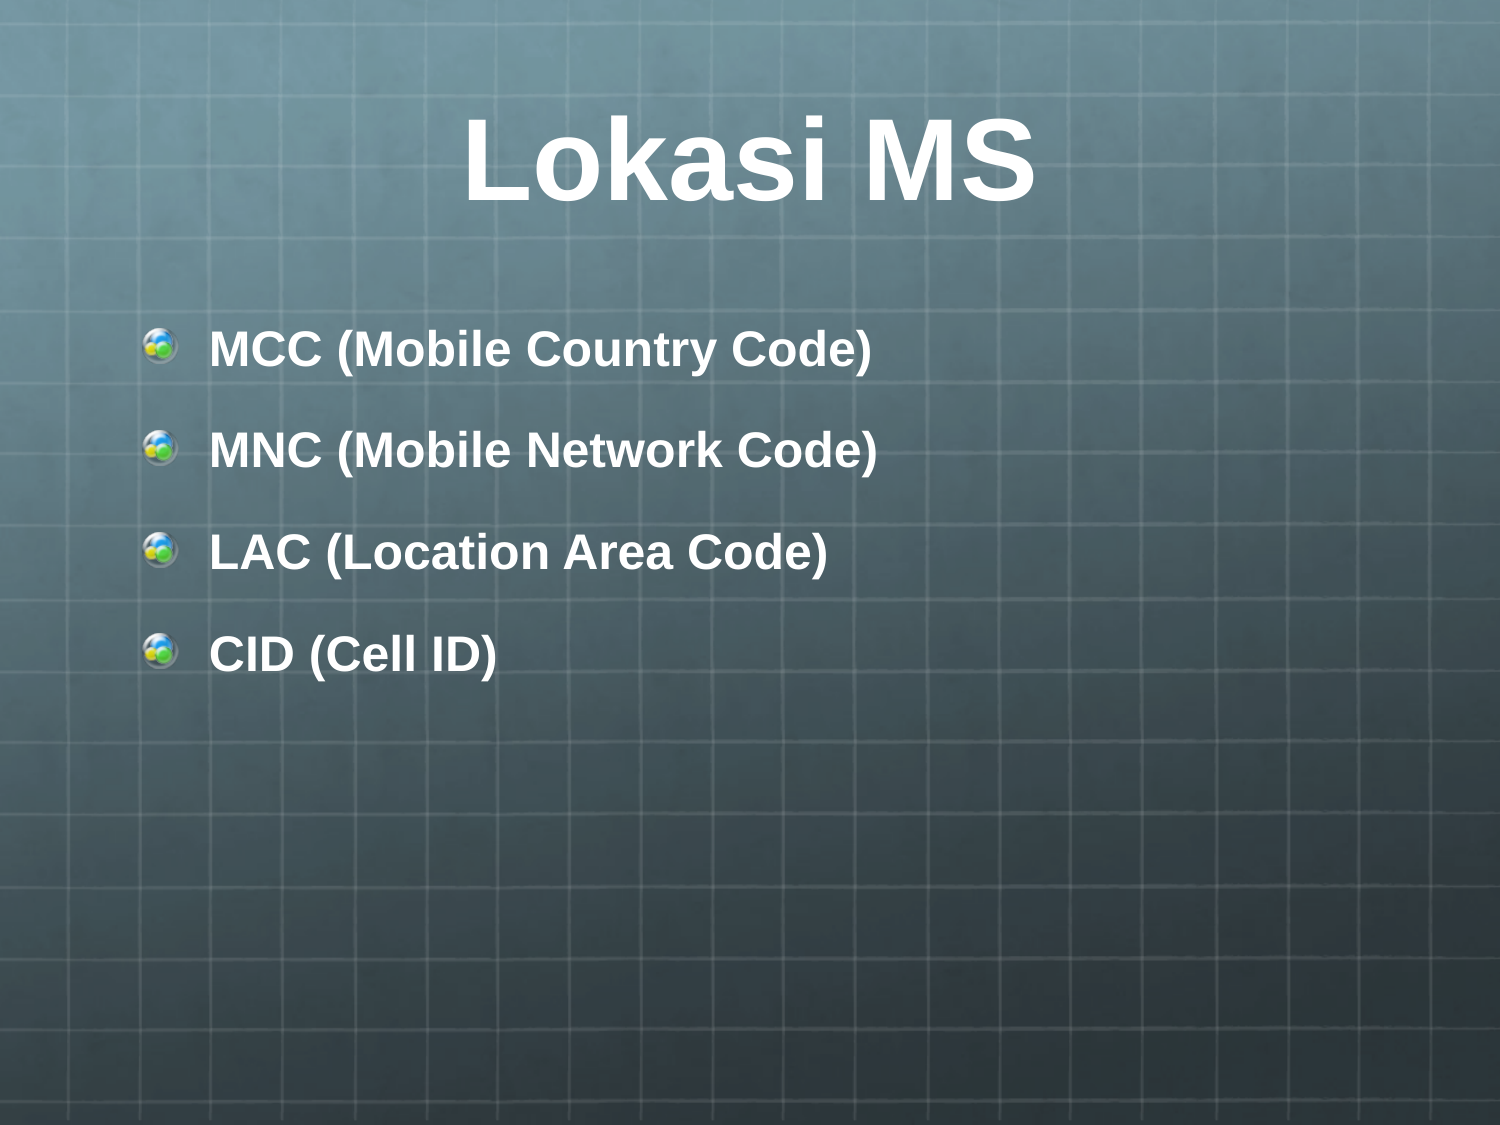

# Lokasi MS
MCC (Mobile Country Code)
MNC (Mobile Network Code)
LAC (Location Area Code)
CID (Cell ID)